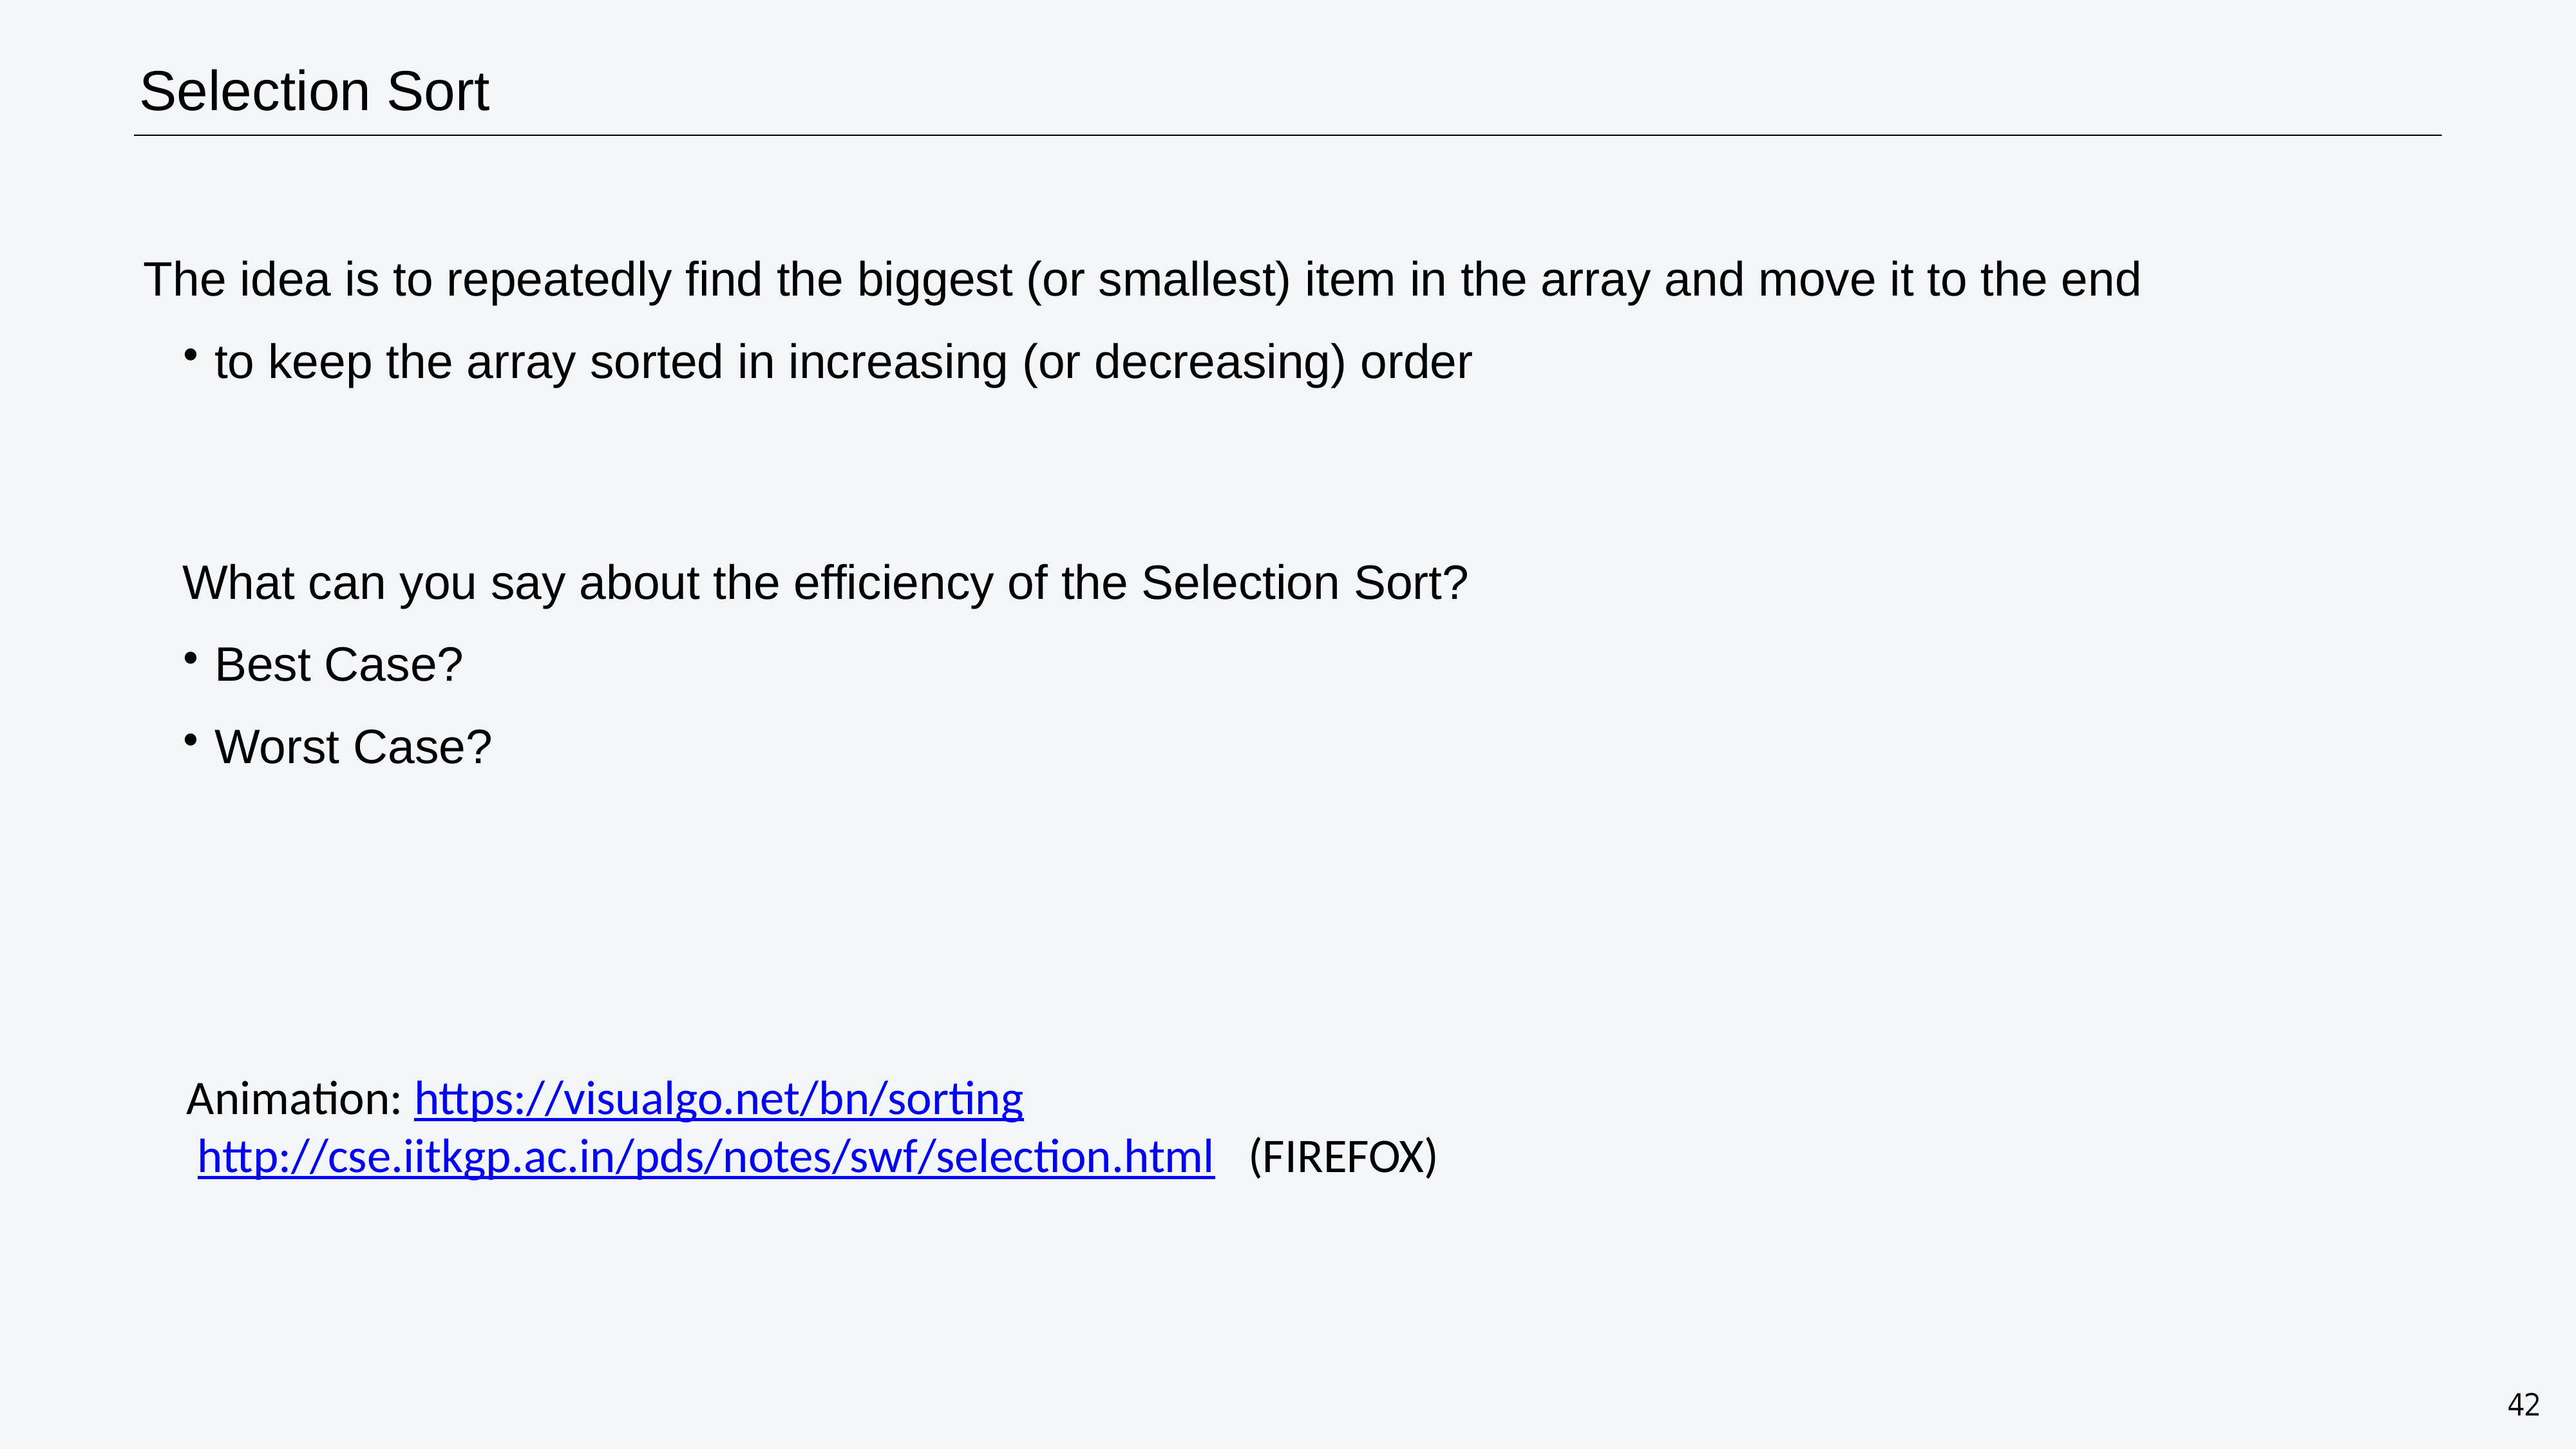

CS111: Centeno-Trees
# Selection Sort

The idea is to repeatedly find the biggest (or smallest) item in the array and move it to the end
to keep the array sorted in increasing (or decreasing) order

What can you say about the efficiency of the Selection Sort?
Best Case?
Worst Case?
Animation: https://visualgo.net/bn/sorting
 http://cse.iitkgp.ac.in/pds/notes/swf/selection.html   (FIREFOX)

42